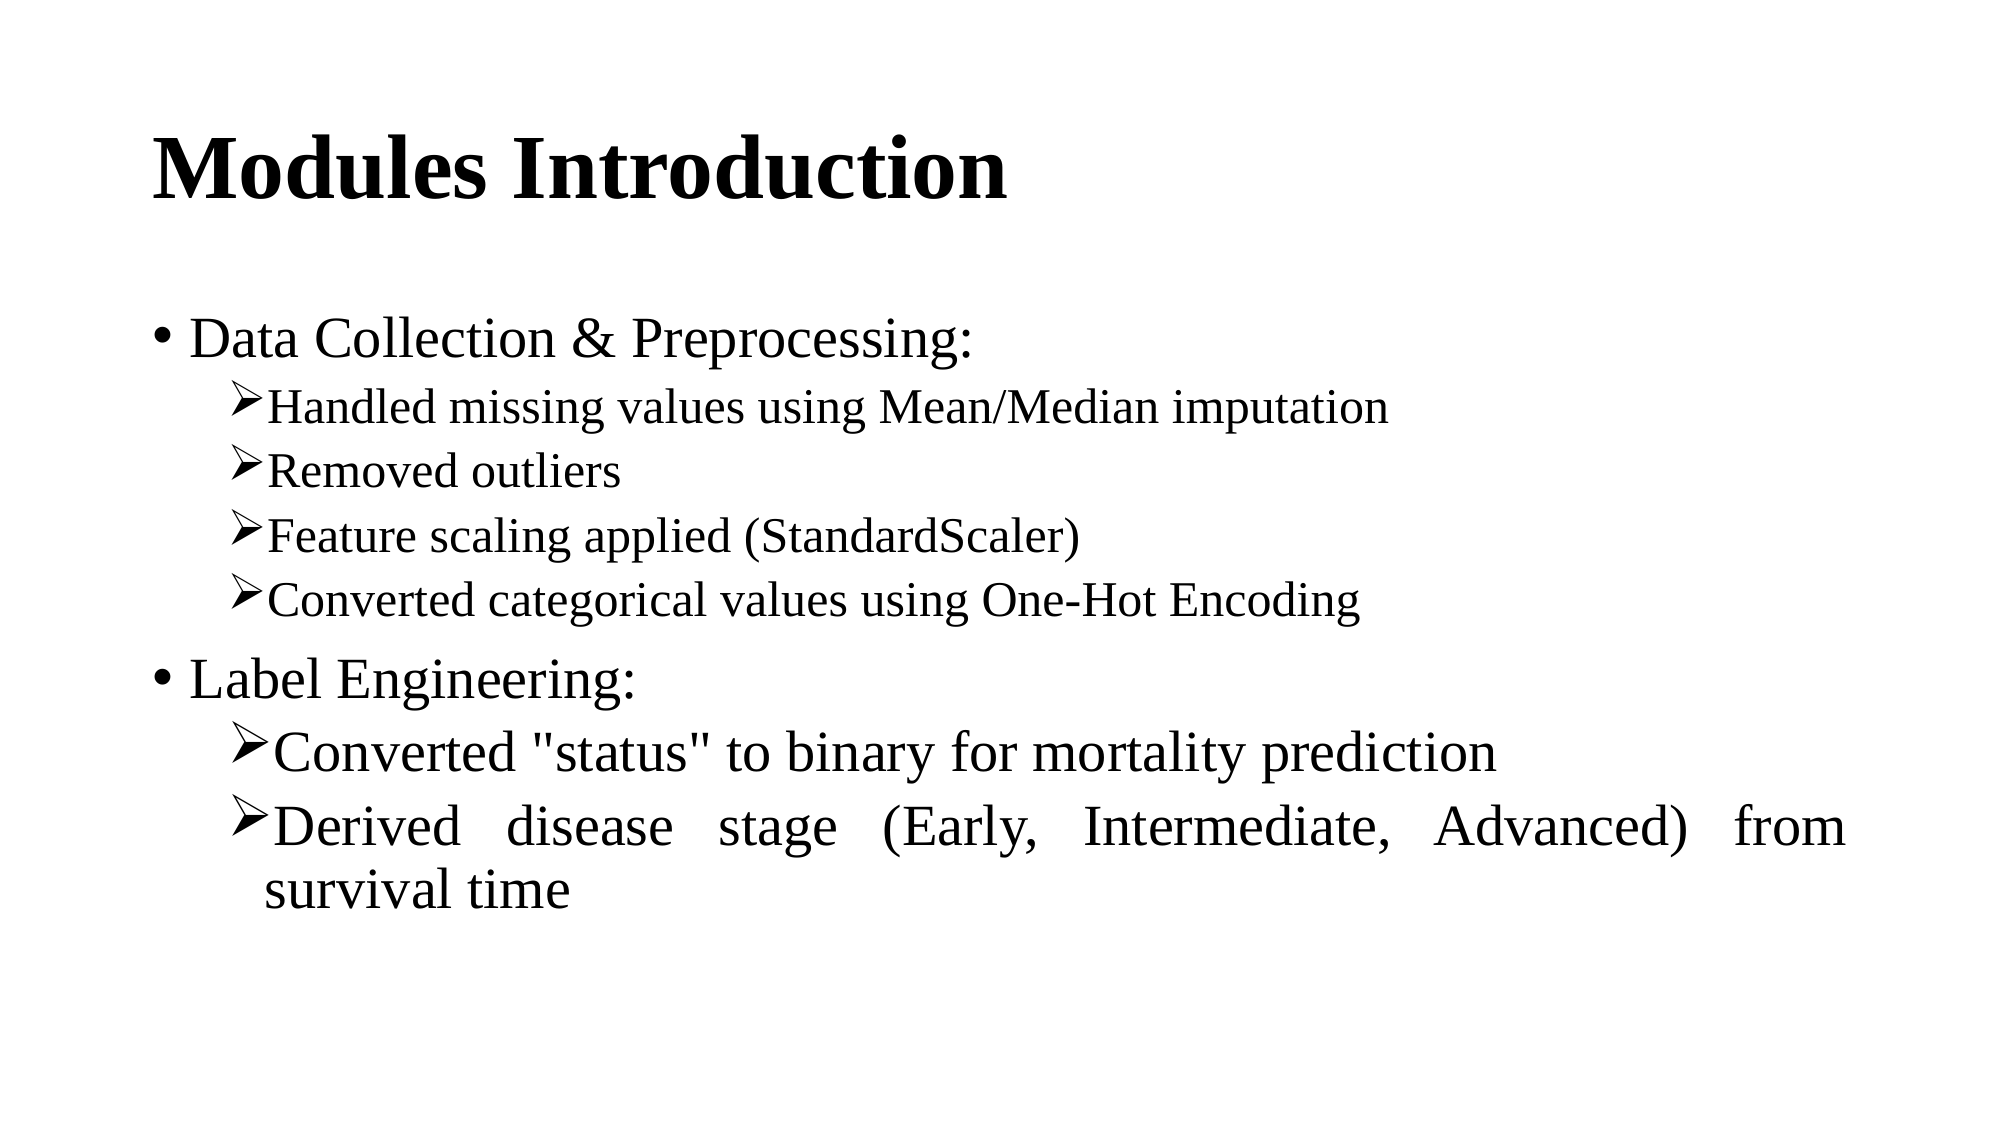

# Modules Introduction
Data Collection & Preprocessing:
Handled missing values using Mean/Median imputation
Removed outliers
Feature scaling applied (StandardScaler)
Converted categorical values using One-Hot Encoding
Label Engineering:
Converted "status" to binary for mortality prediction
Derived disease stage (Early, Intermediate, Advanced) from survival time